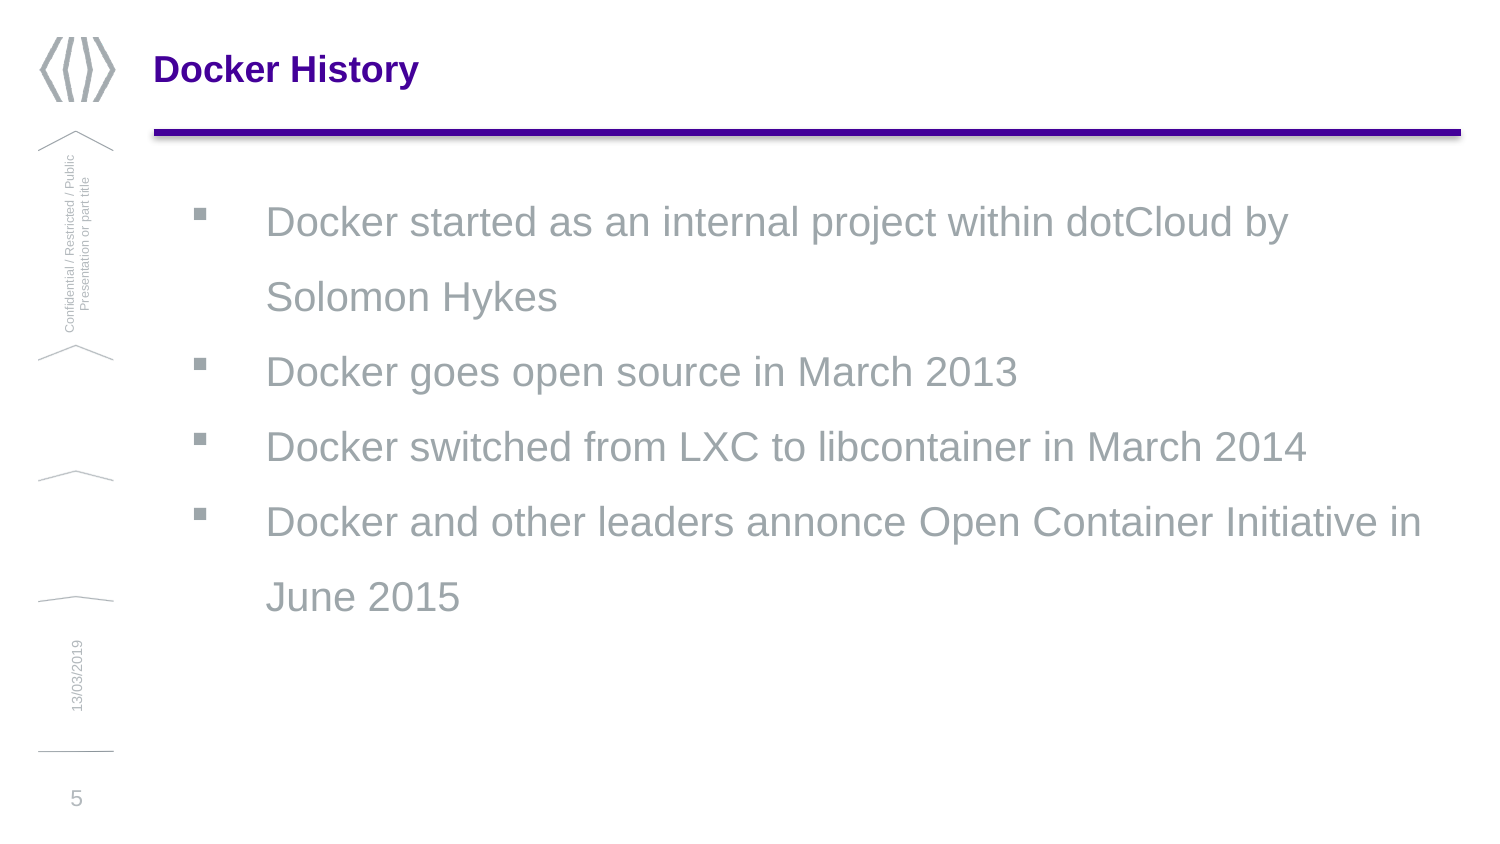

# Docker History
Docker started as an internal project within dotCloud by Solomon Hykes
Docker goes open source in March 2013
Docker switched from LXC to libcontainer in March 2014
Docker and other leaders annonce Open Container Initiative in June 2015
Confidential / Restricted / Public
Presentation or part title
13/03/2019
5